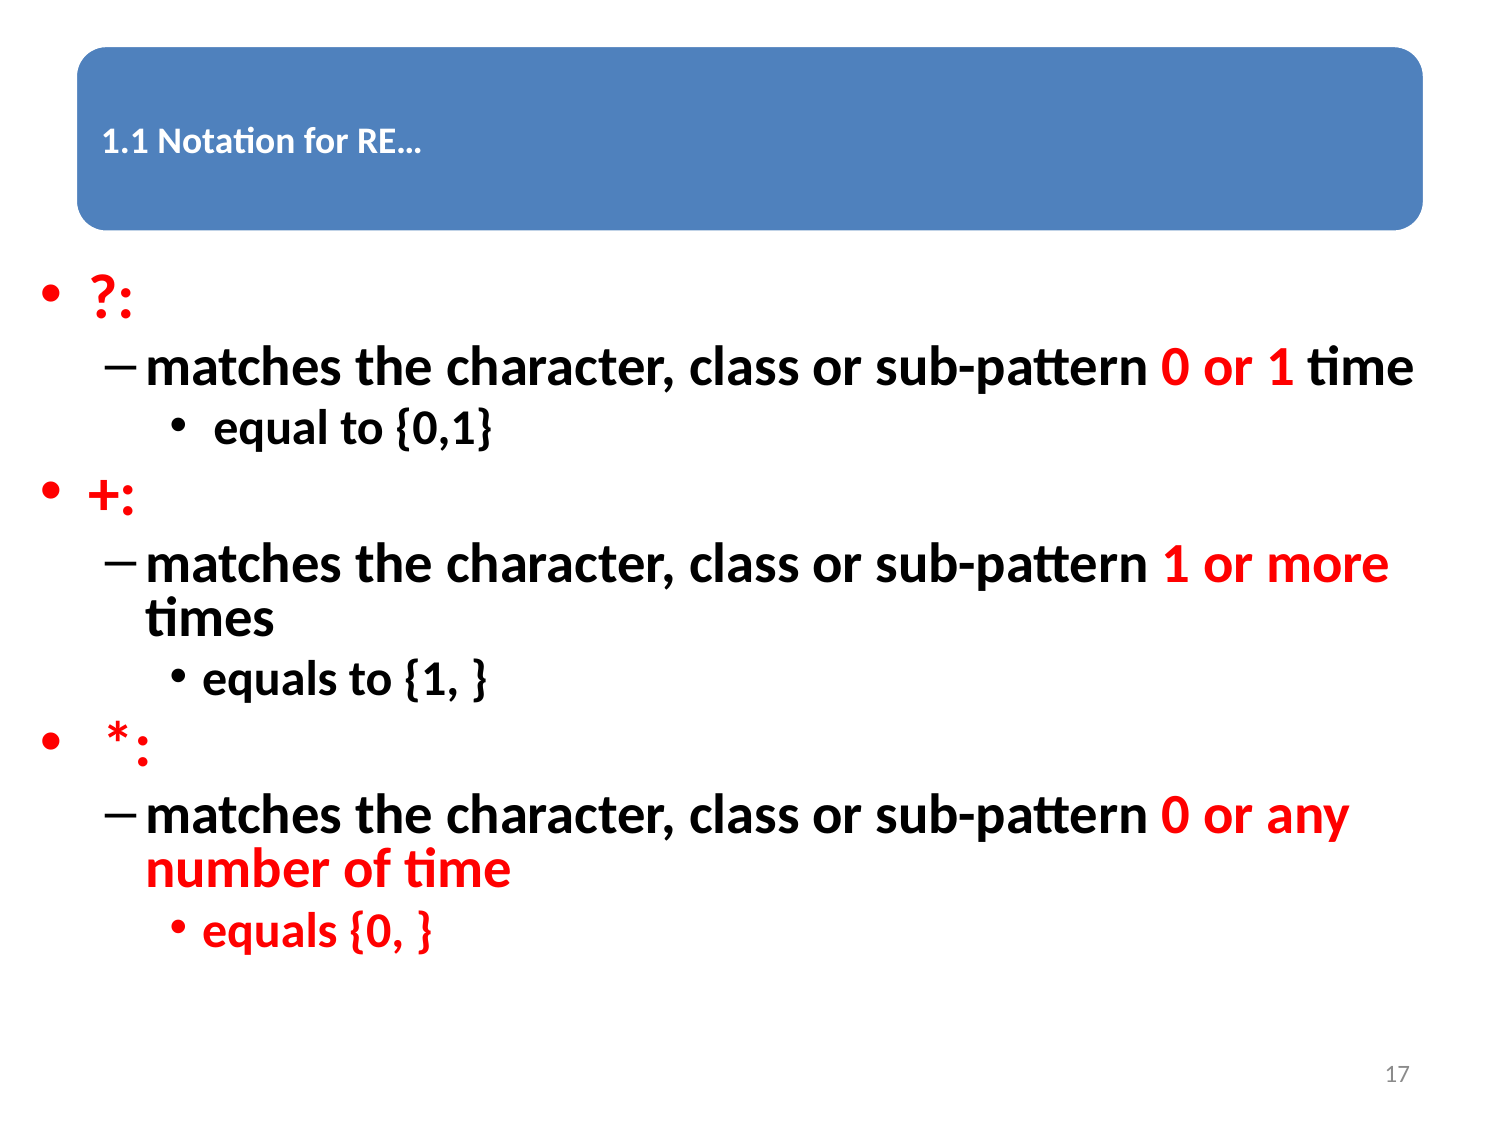

1.1 Notation for RE…
?:
matches the character, class or sub-pattern 0 or 1 time
 equal to {0,1}
+:
matches the character, class or sub-pattern 1 or more times
equals to {1, }
 *:
matches the character, class or sub-pattern 0 or any number of time
equals {0, }

17